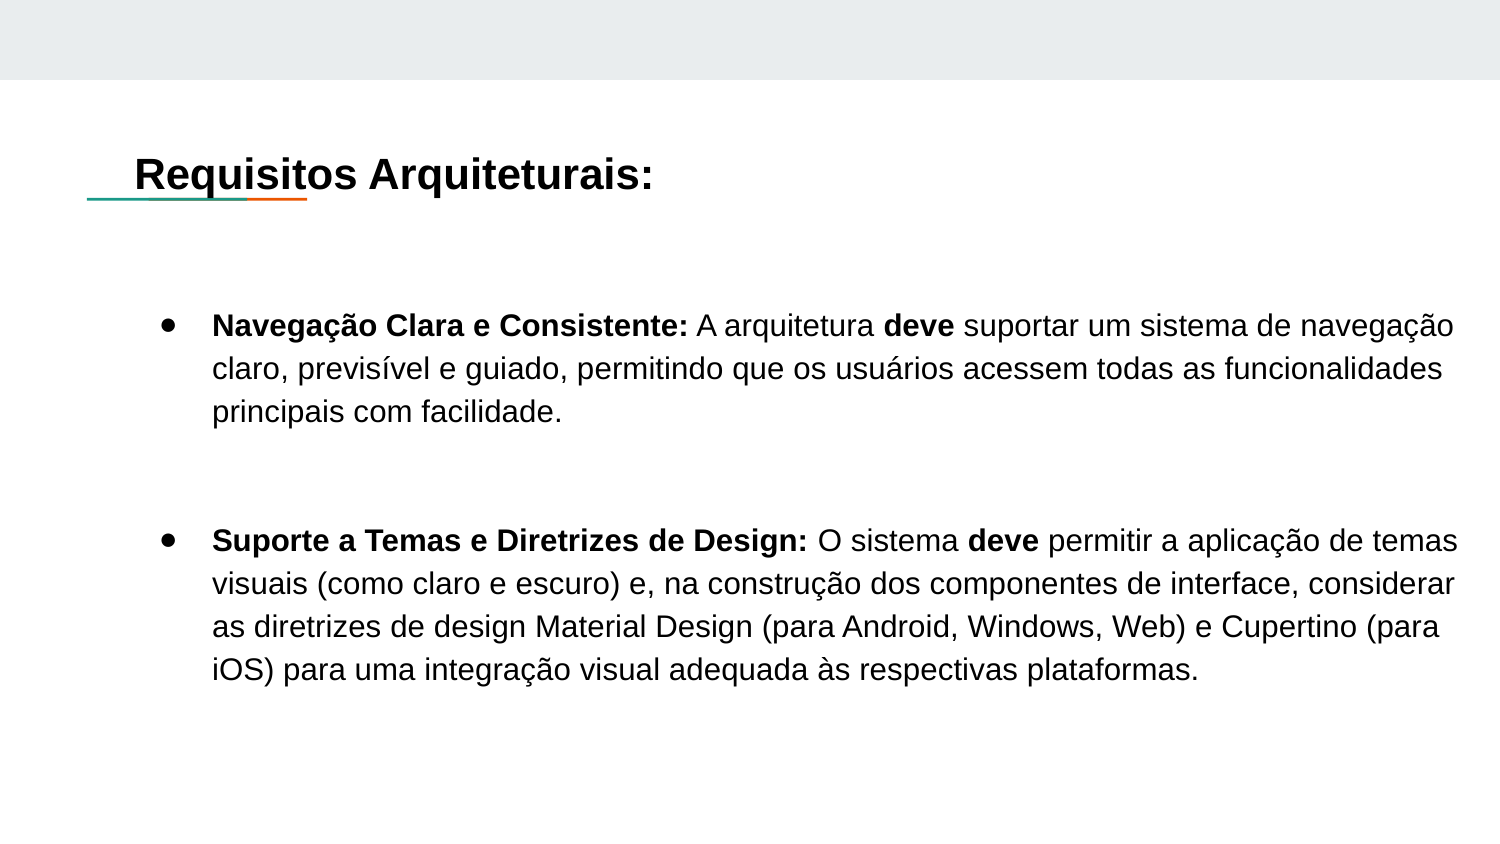

# Requisitos Arquiteturais:

Navegação Clara e Consistente: A arquitetura deve suportar um sistema de navegação claro, previsível e guiado, permitindo que os usuários acessem todas as funcionalidades principais com facilidade.
Suporte a Temas e Diretrizes de Design: O sistema deve permitir a aplicação de temas visuais (como claro e escuro) e, na construção dos componentes de interface, considerar as diretrizes de design Material Design (para Android, Windows, Web) e Cupertino (para iOS) para uma integração visual adequada às respectivas plataformas.